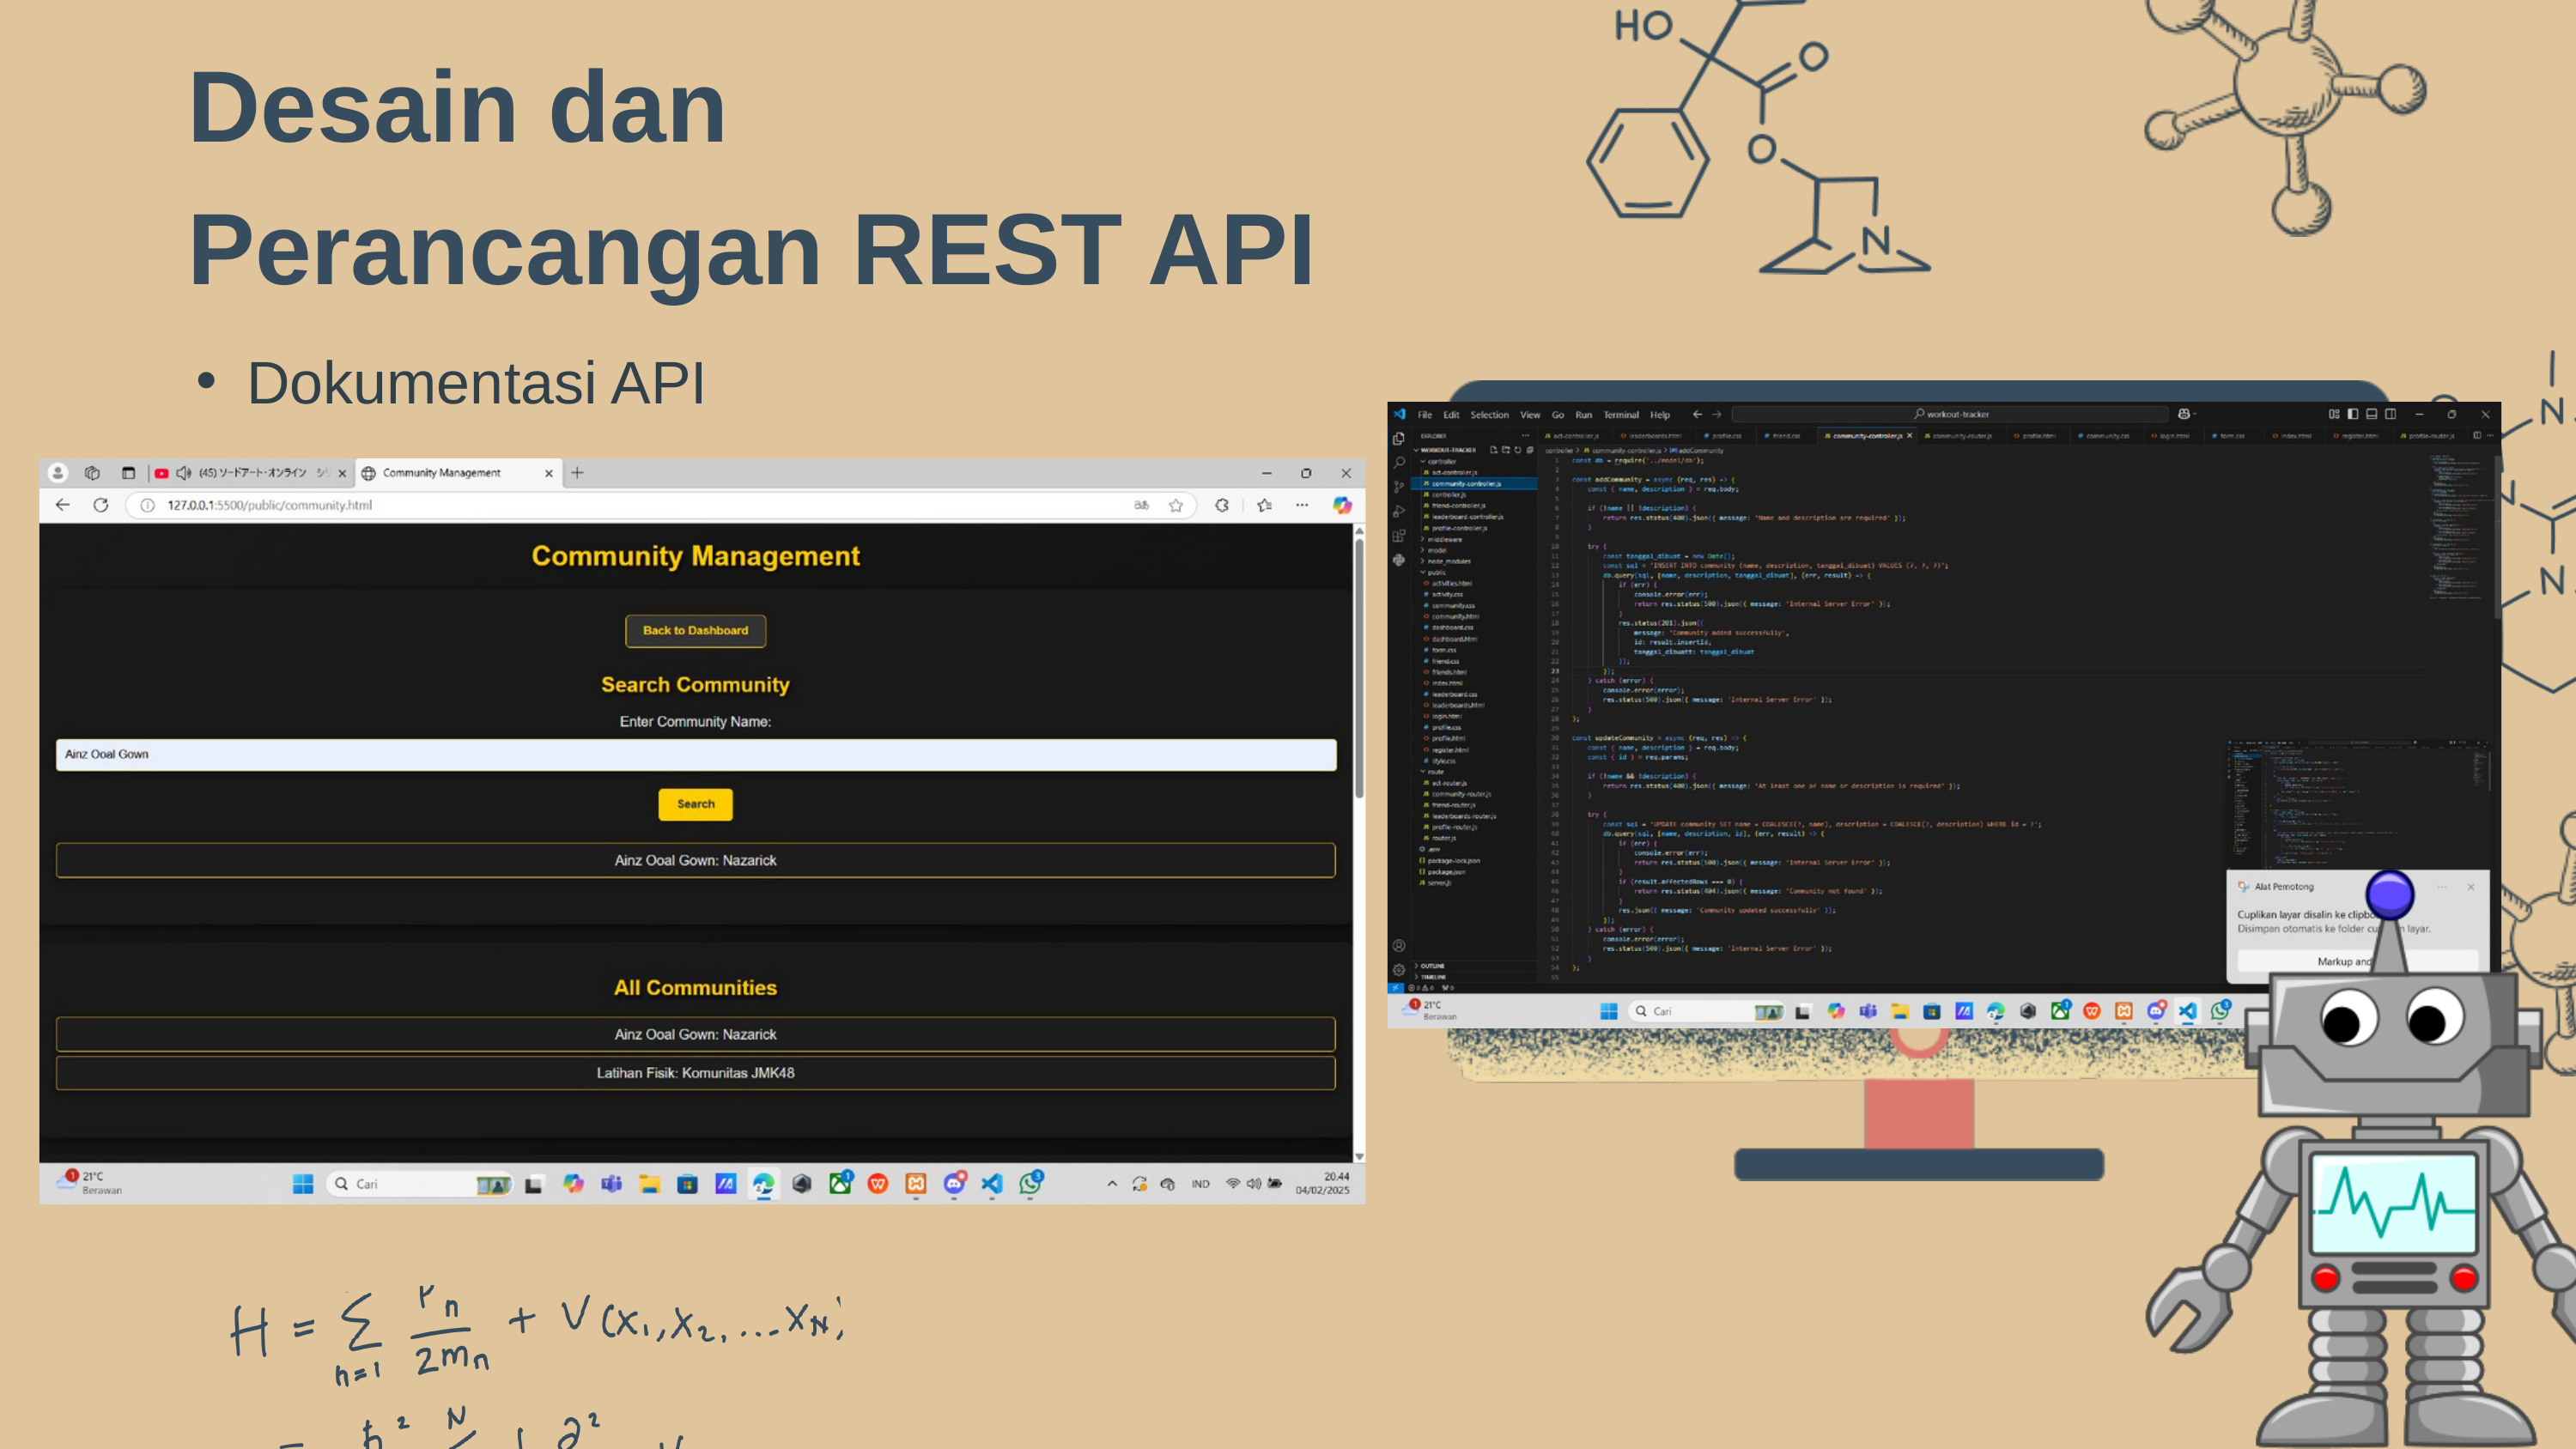

Desain dan Perancangan REST API
Dokumentasi API